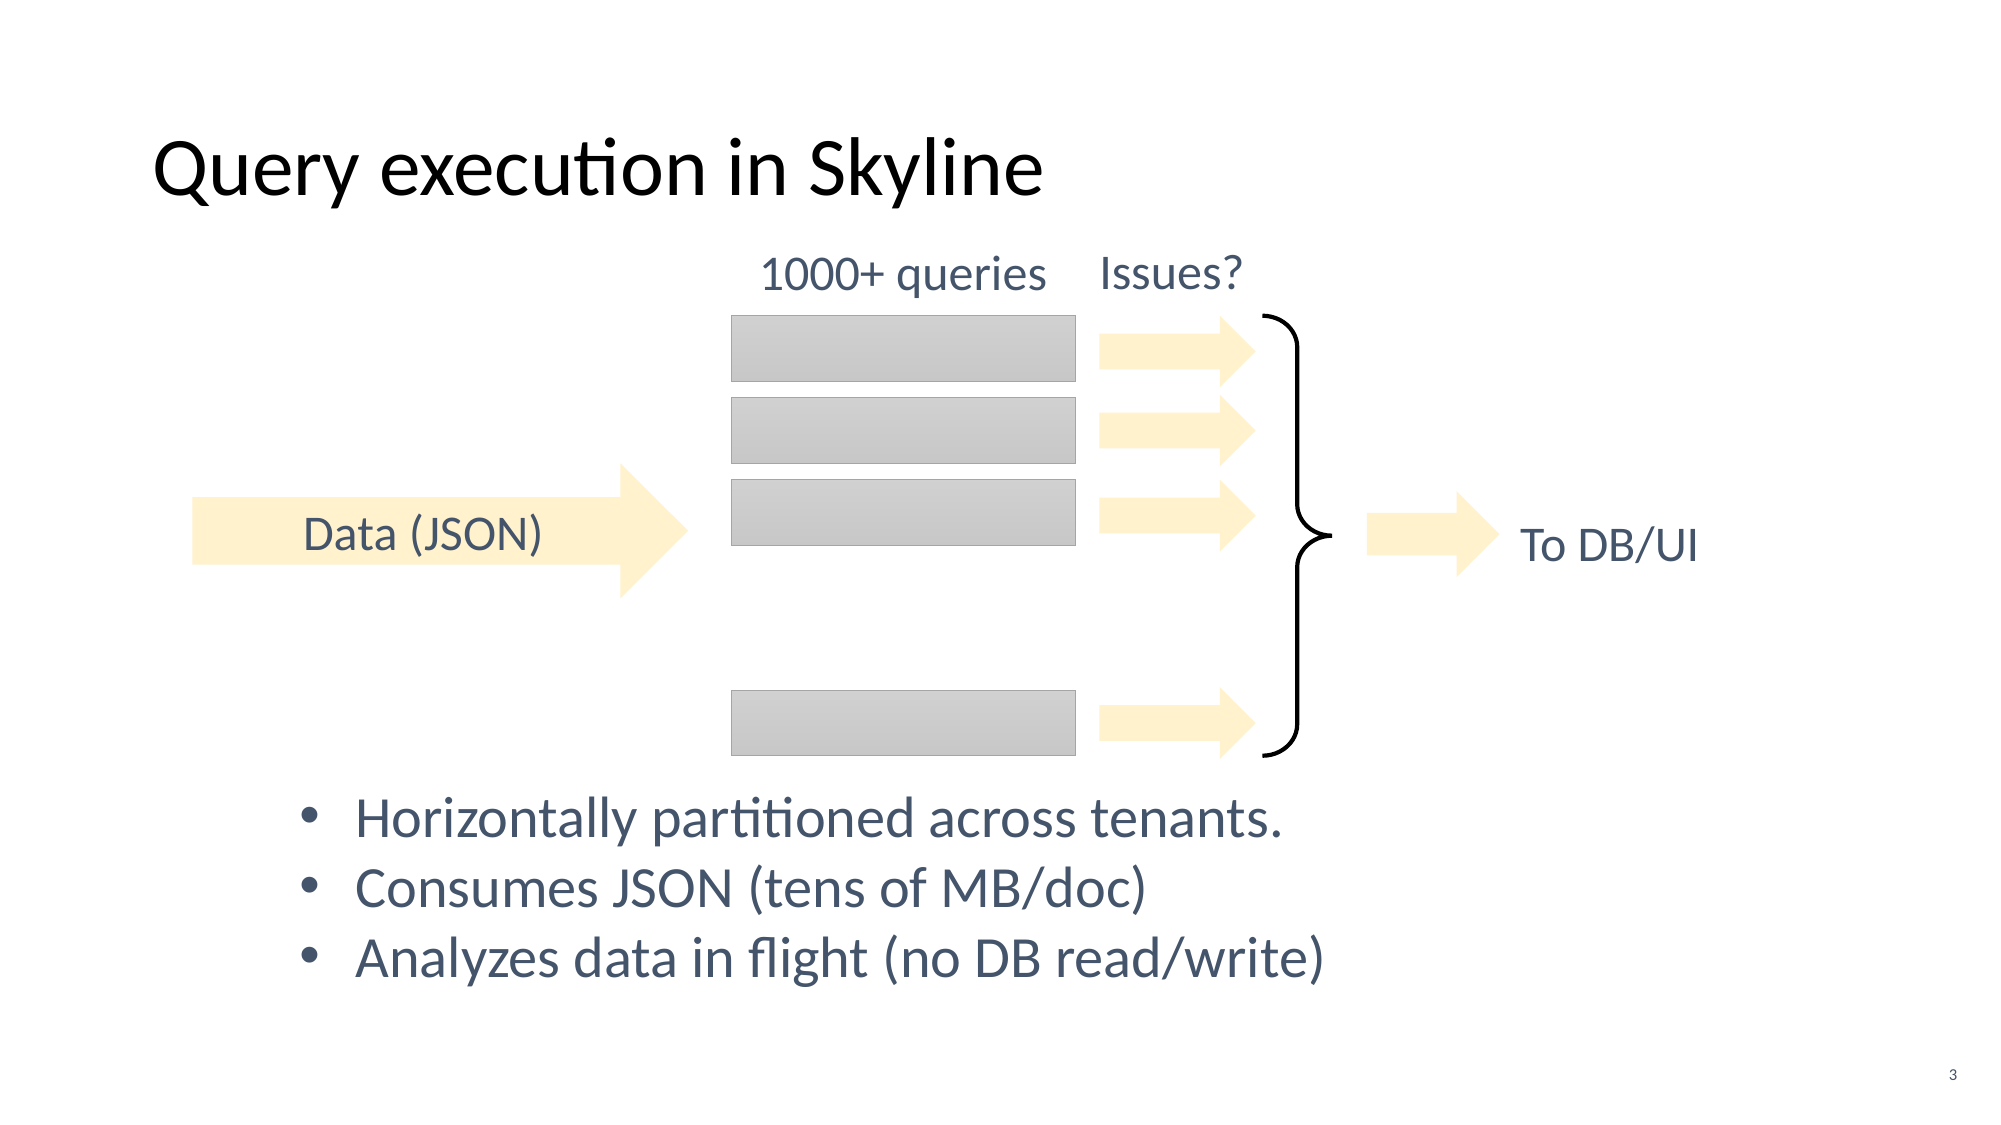

# Query execution in Skyline
Issues?
1000+ queries

Data (JSON)

To DB/UI

Horizontally partitioned across tenants.
Consumes JSON (tens of MB/doc)
Analyzes data in flight (no DB read/write)